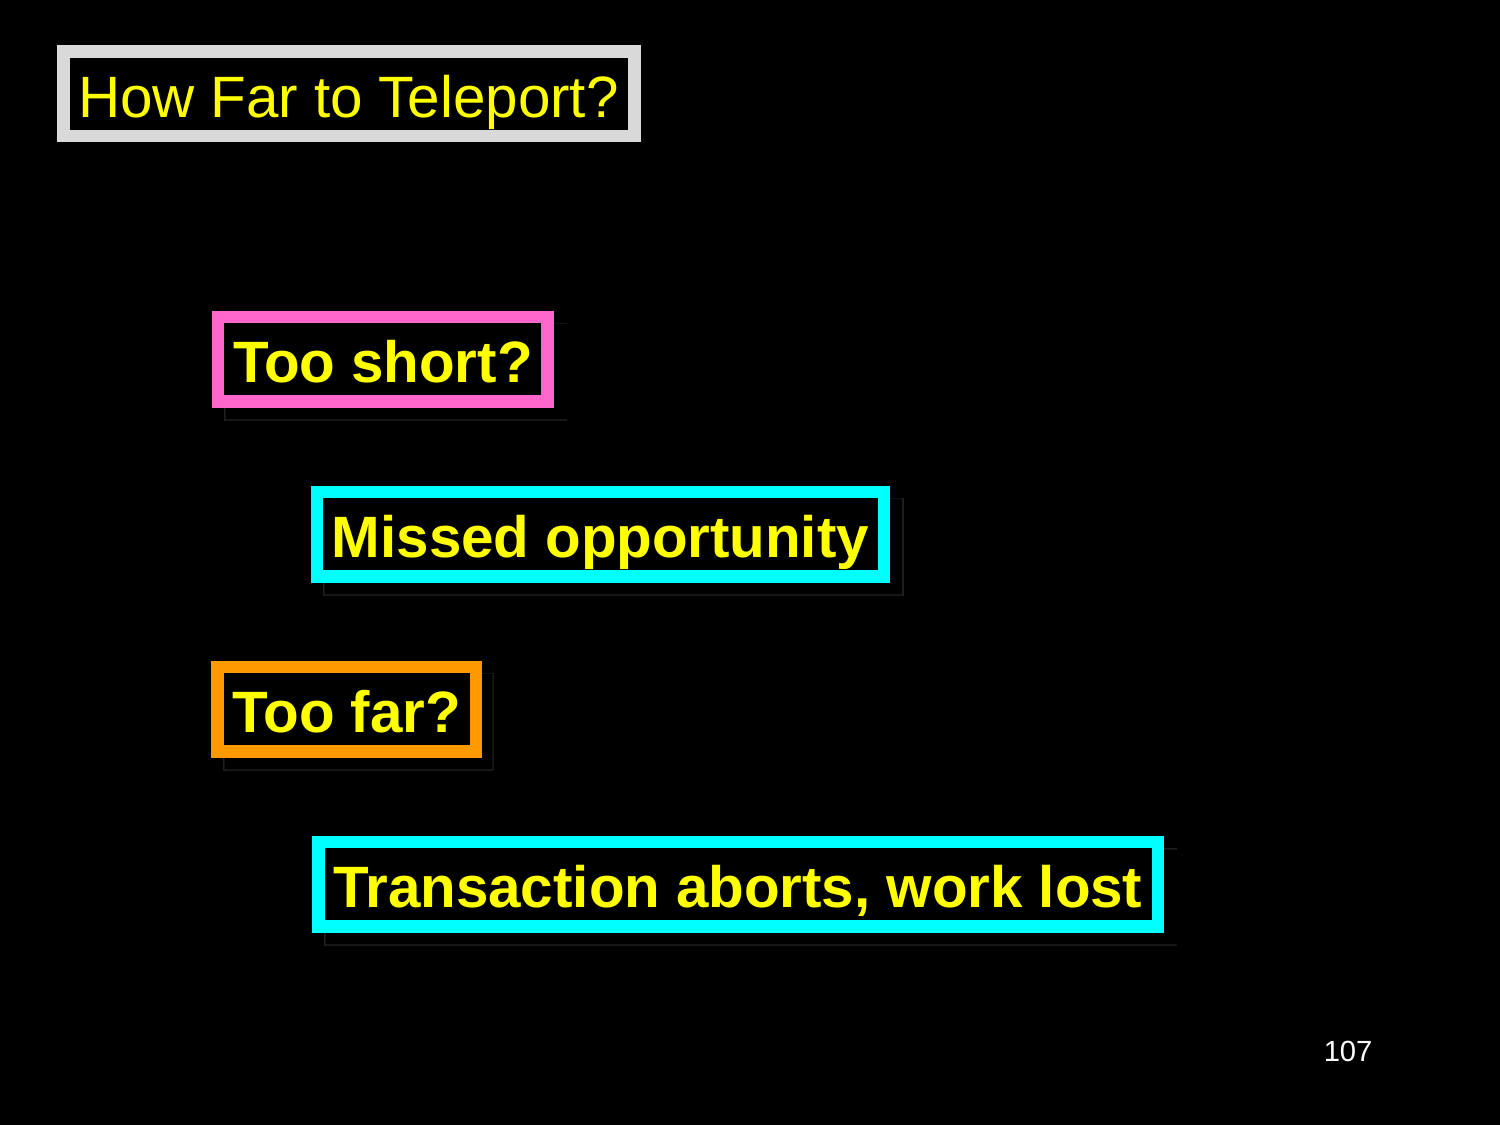

How Far to Teleport?
Too short?
Missed opportunity
Too far?
Transaction aborts, work lost
107